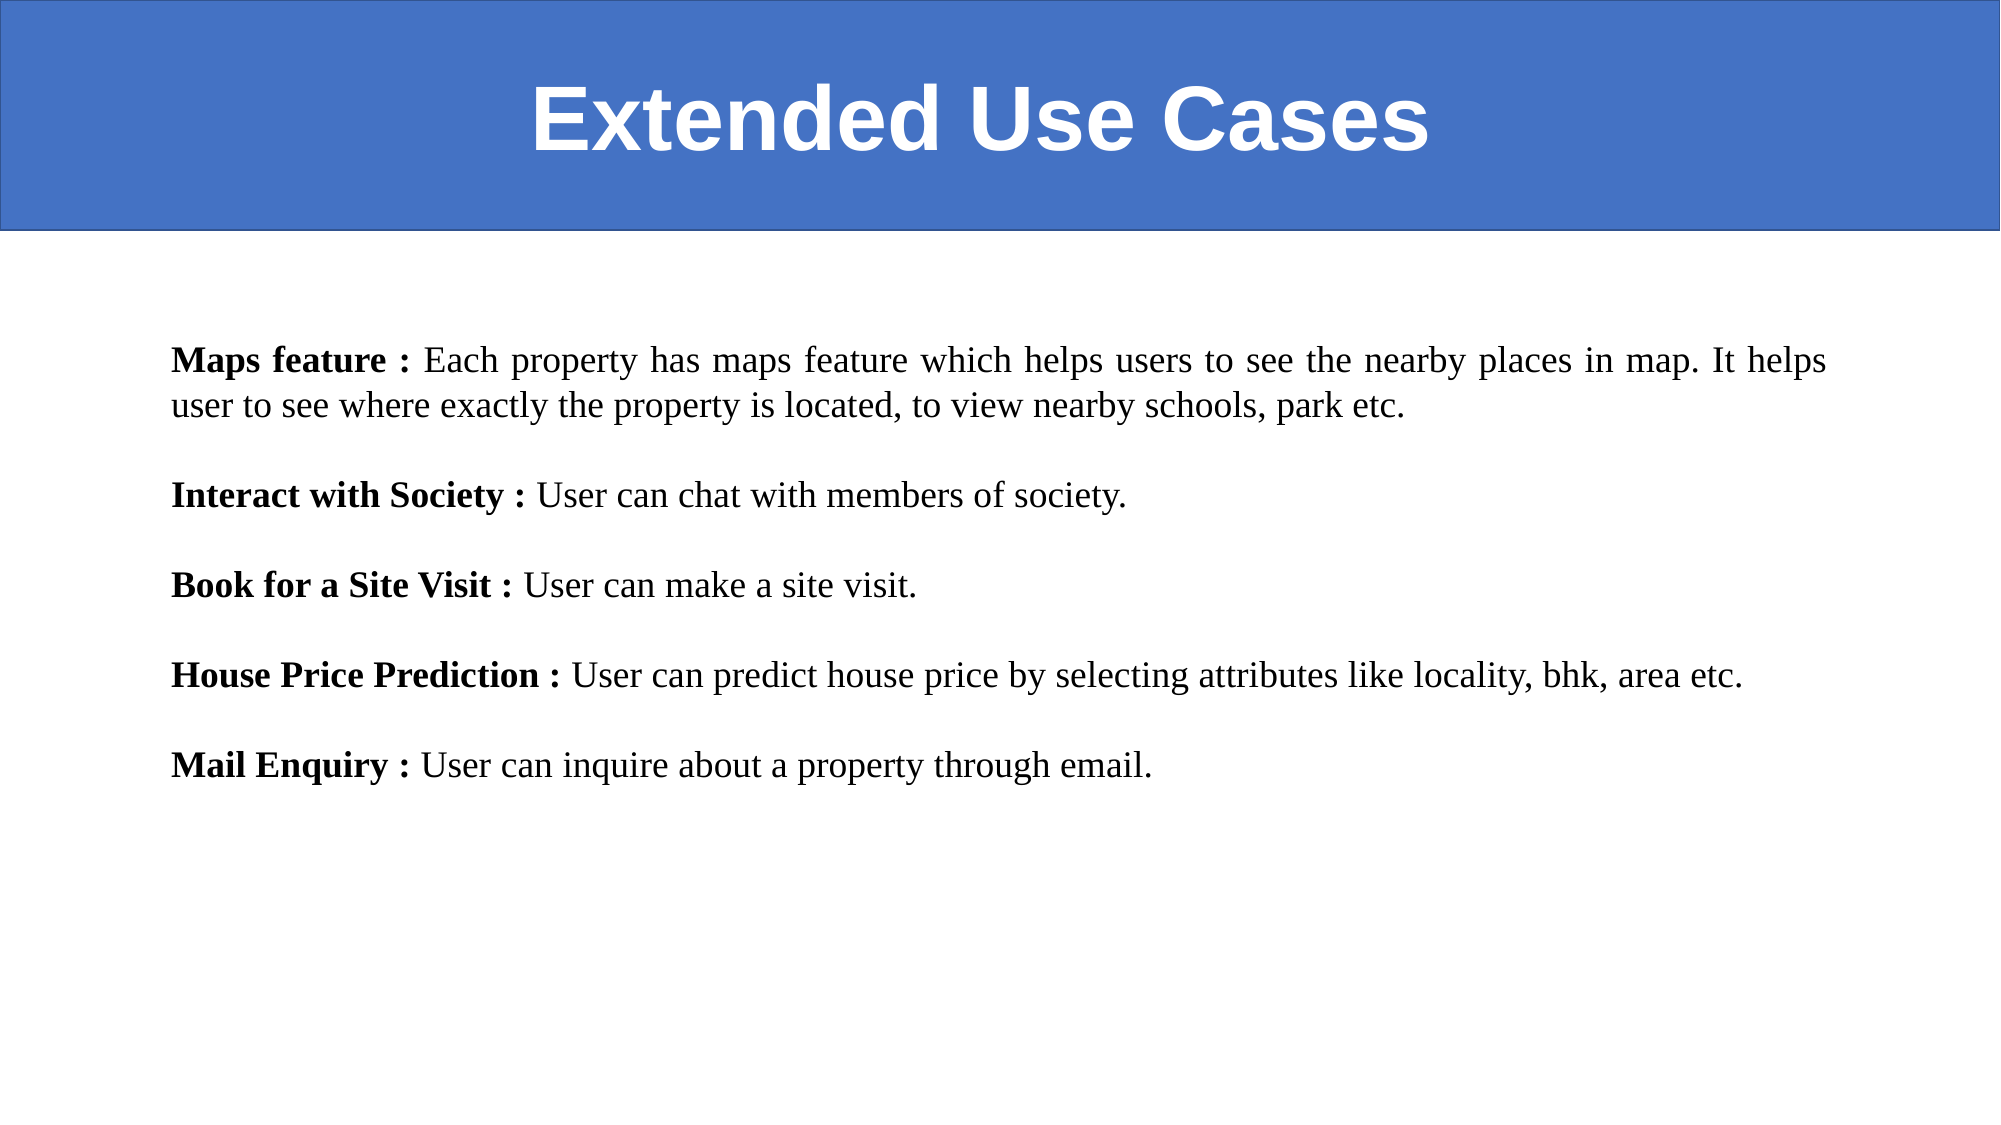

Extended Use Cases
# Problem Statement
Maps feature : Each property has maps feature which helps users to see the nearby places in map. It helps user to see where exactly the property is located, to view nearby schools, park etc.

Interact with Society : User can chat with members of society.

Book for a Site Visit : User can make a site visit.

House Price Prediction : User can predict house price by selecting attributes like locality, bhk, area etc.

Mail Enquiry : User can inquire about a property through email.